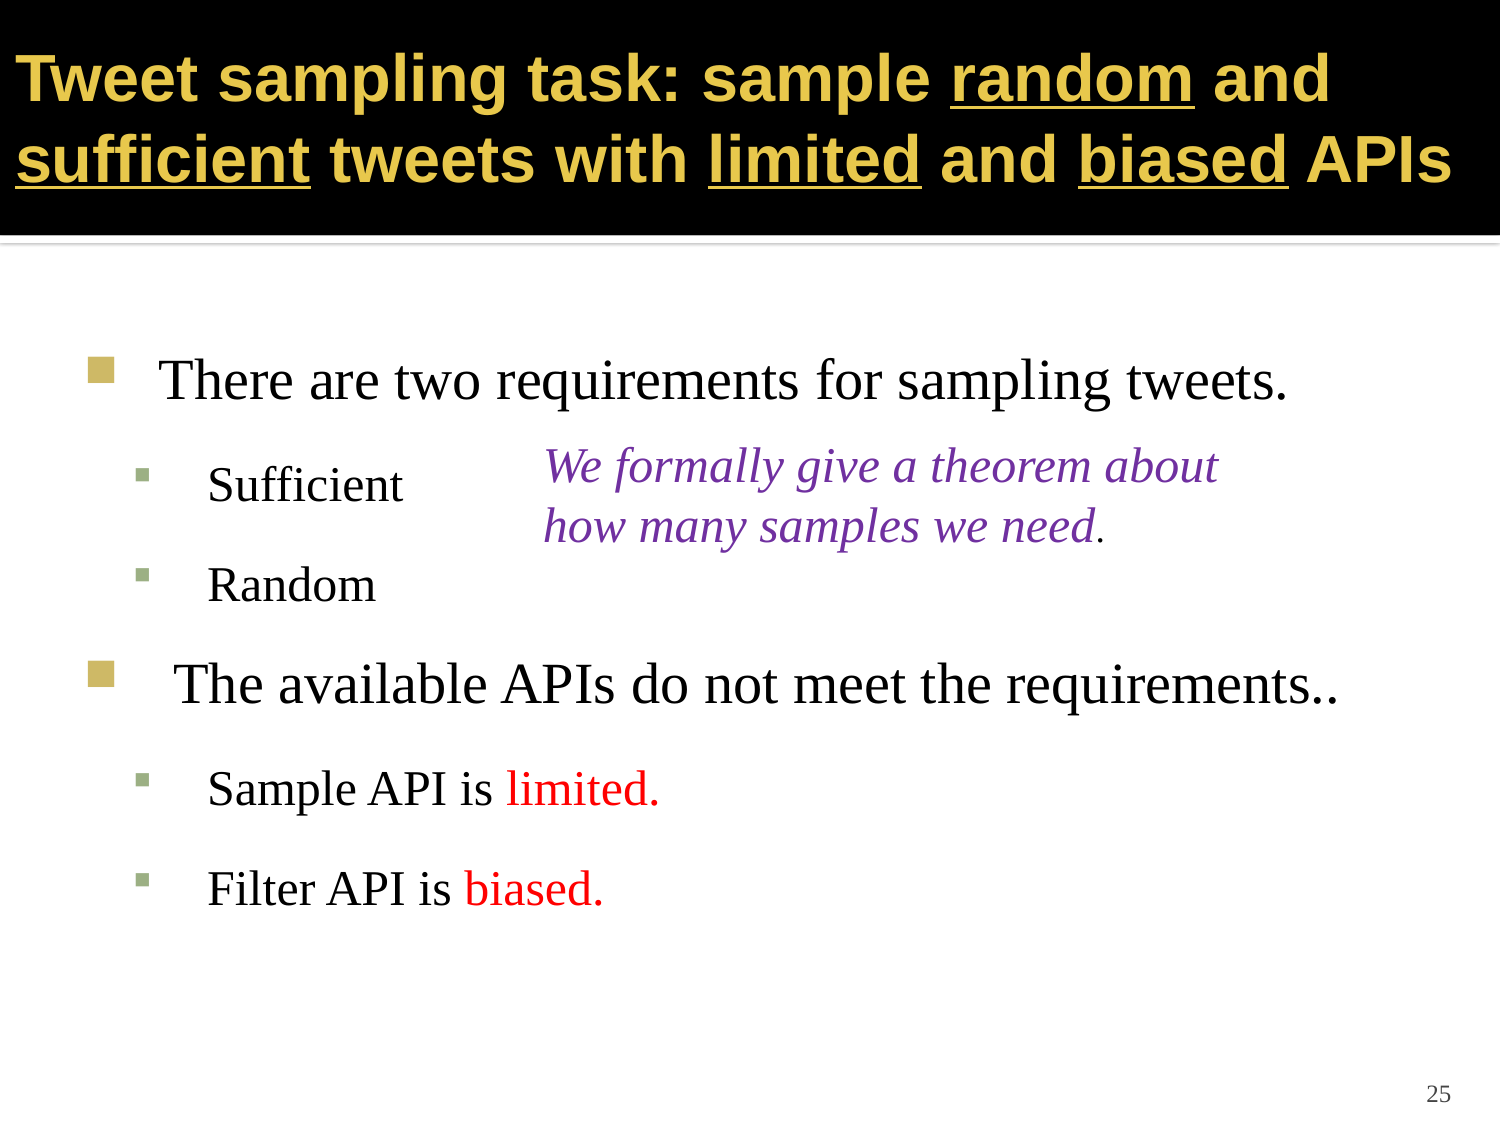

# Tweet sampling task: sample random and sufficient tweets with limited and biased APIs
There are two requirements for sampling tweets.
Sufficient
Random
 The available APIs do not meet the requirements..
Sample API is limited.
Filter API is biased.
We formally give a theorem about how many samples we need.
25